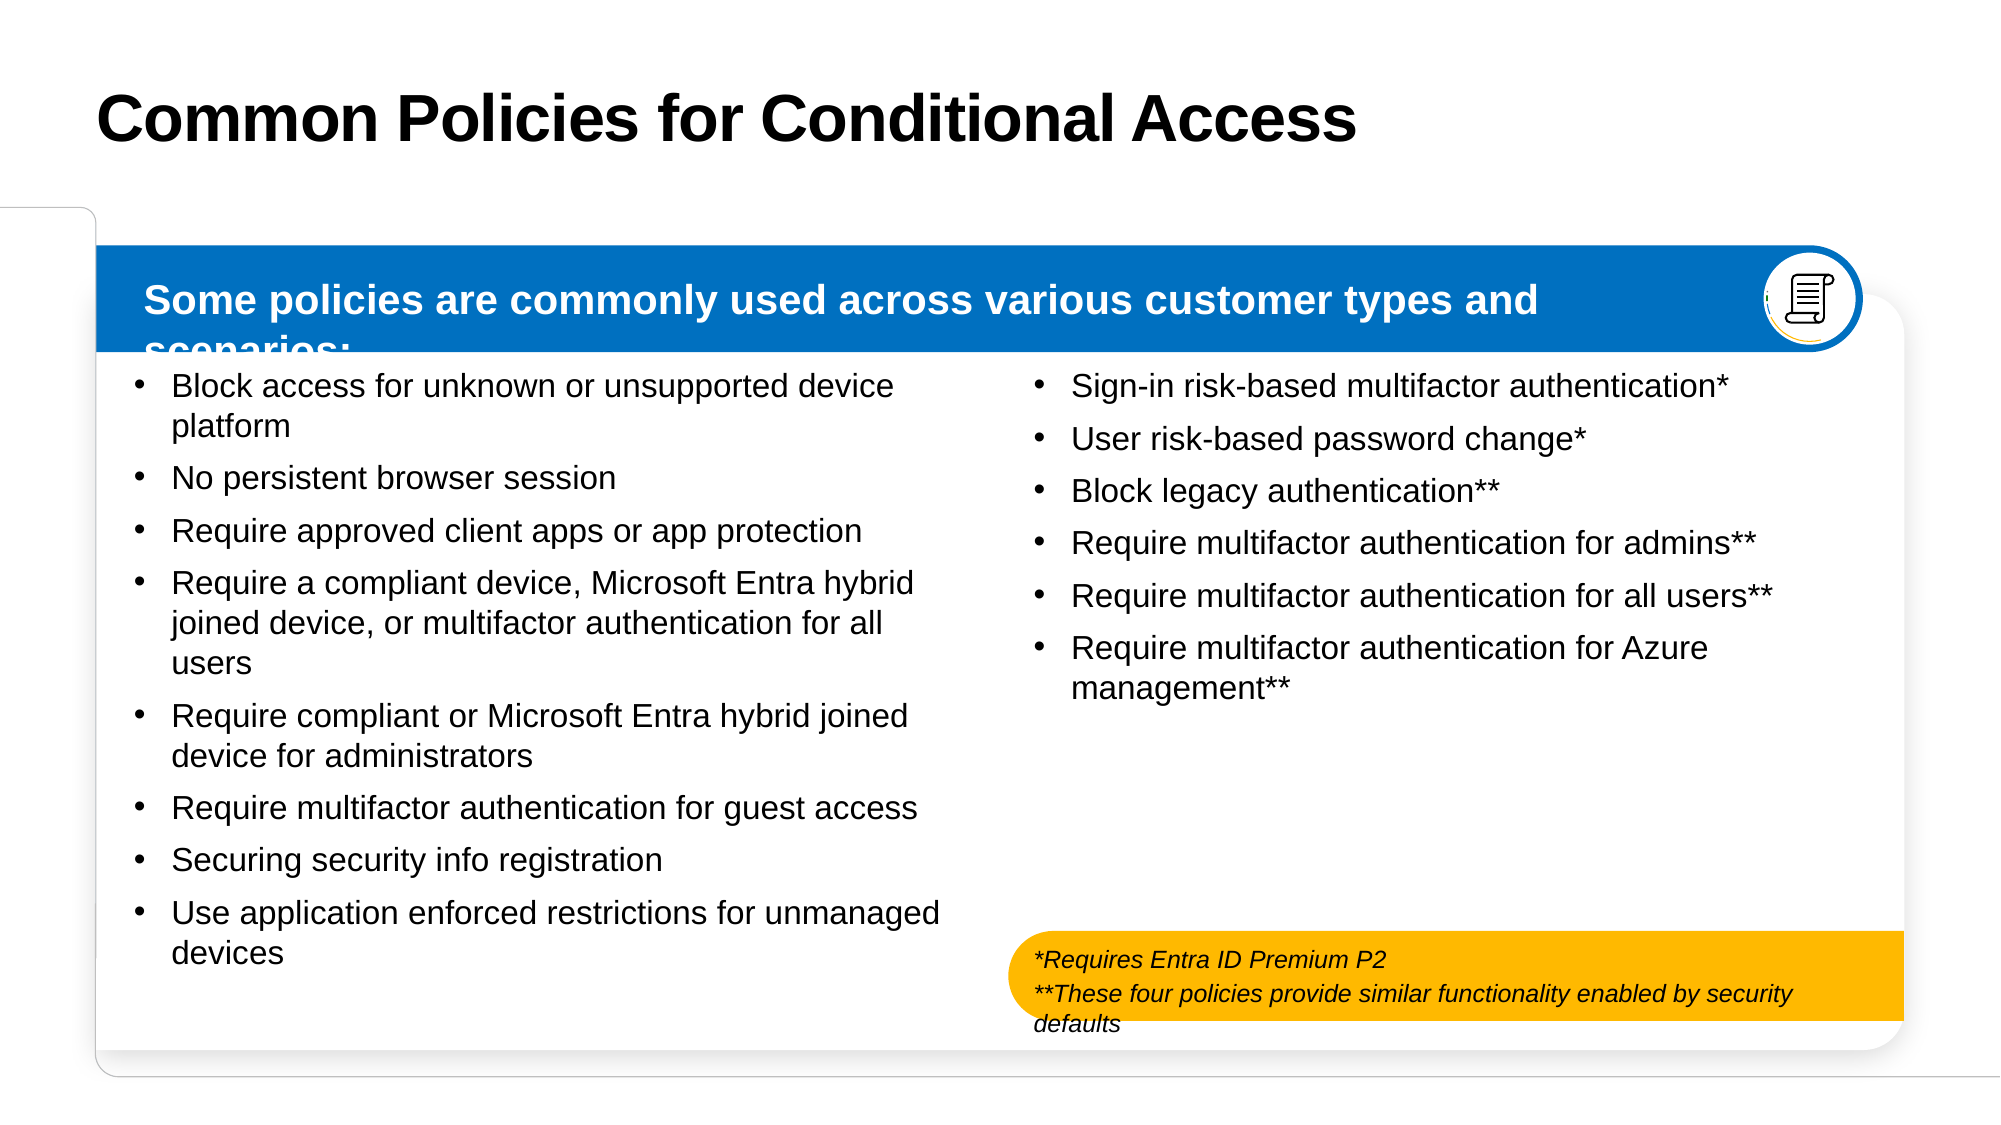

# Common Policies for Conditional Access

Some policies are commonly used across various customer types and scenarios:

Block access for unknown or unsupported device platform
No persistent browser session
Require approved client apps or app protection
Require a compliant device, Microsoft Entra hybrid joined device, or multifactor authentication for all users
Require compliant or Microsoft Entra hybrid joined device for administrators
Require multifactor authentication for guest access
Securing security info registration
Use application enforced restrictions for unmanaged devices
Sign-in risk-based multifactor authentication*
User risk-based password change*
Block legacy authentication**
Require multifactor authentication for admins**
Require multifactor authentication for all users**
Require multifactor authentication for Azure management**
*Requires Entra ID Premium P2
**These four policies provide similar functionality enabled by security defaults